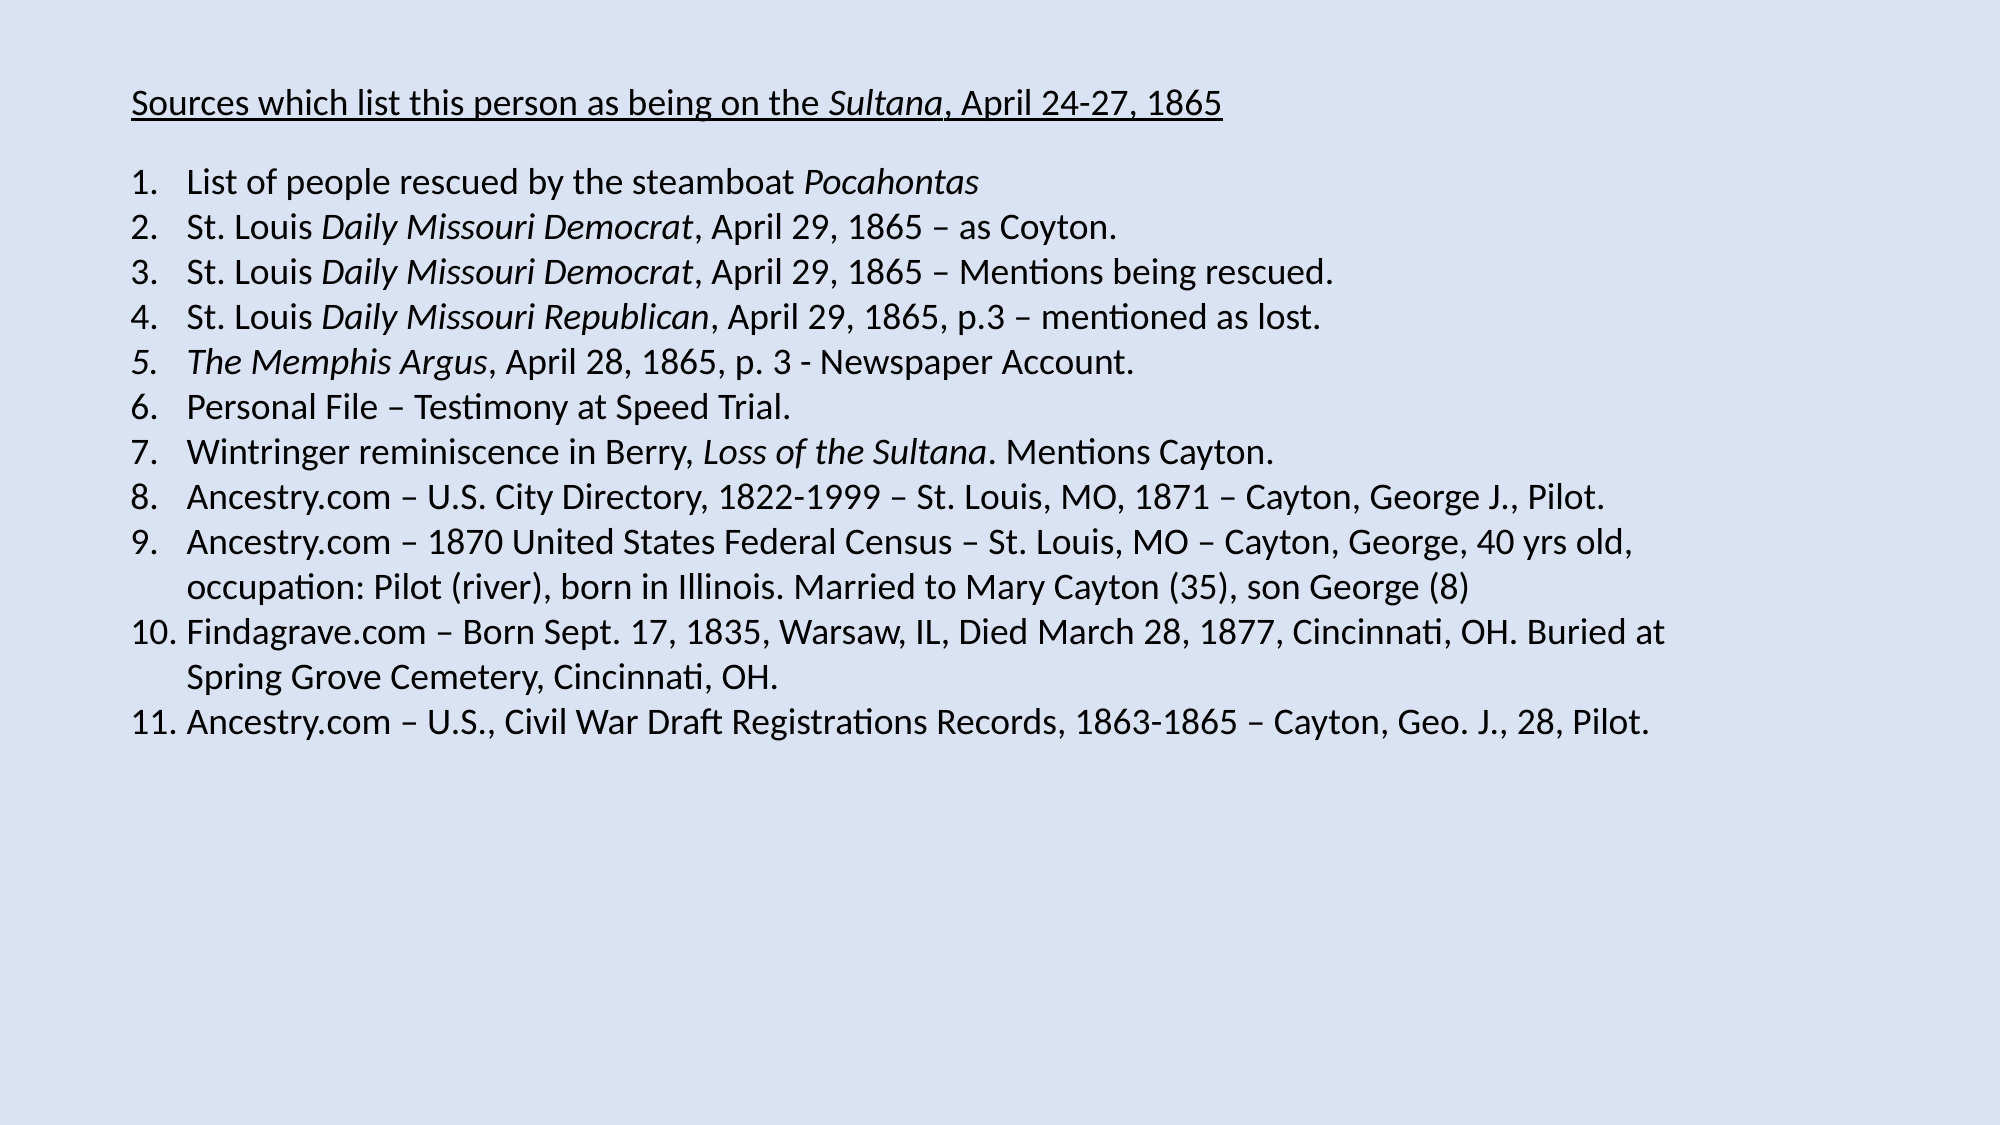

Sources which list this person as being on the Sultana, April 24-27, 1865
List of people rescued by the steamboat Pocahontas
St. Louis Daily Missouri Democrat, April 29, 1865 – as Coyton.
St. Louis Daily Missouri Democrat, April 29, 1865 – Mentions being rescued.
St. Louis Daily Missouri Republican, April 29, 1865, p.3 – mentioned as lost.
The Memphis Argus, April 28, 1865, p. 3 - Newspaper Account.
Personal File – Testimony at Speed Trial.
Wintringer reminiscence in Berry, Loss of the Sultana. Mentions Cayton.
Ancestry.com – U.S. City Directory, 1822-1999 – St. Louis, MO, 1871 – Cayton, George J., Pilot.
Ancestry.com – 1870 United States Federal Census – St. Louis, MO – Cayton, George, 40 yrs old, occupation: Pilot (river), born in Illinois. Married to Mary Cayton (35), son George (8)
Findagrave.com – Born Sept. 17, 1835, Warsaw, IL, Died March 28, 1877, Cincinnati, OH. Buried at Spring Grove Cemetery, Cincinnati, OH.
Ancestry.com – U.S., Civil War Draft Registrations Records, 1863-1865 – Cayton, Geo. J., 28, Pilot.